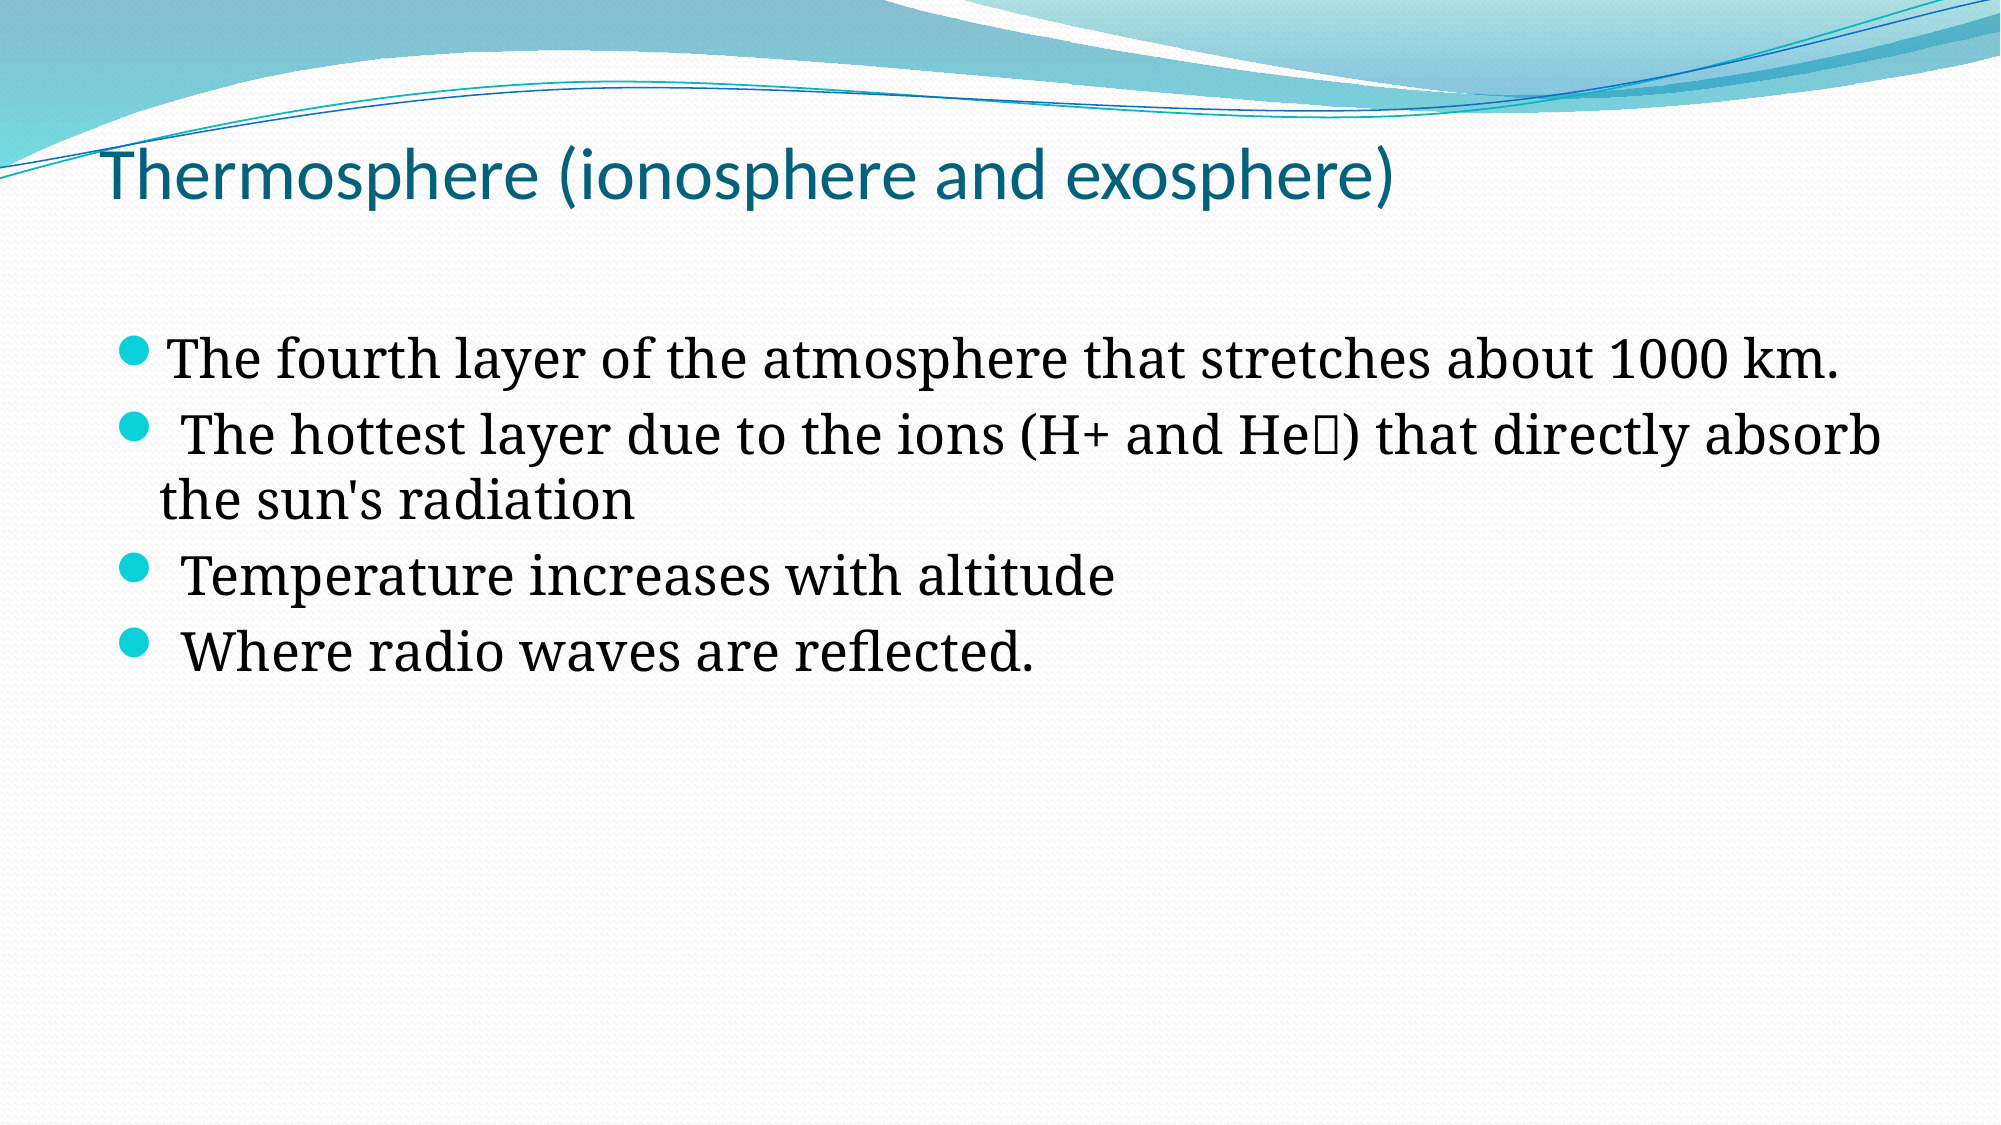

# Thermosphere (ionosphere and exosphere)
The fourth layer of the atmosphere that stretches about 1000 km.
 The hottest layer due to the ions (H+ and He􀀀) that directly absorb the sun's radiation
 Temperature increases with altitude
 Where radio waves are reflected.